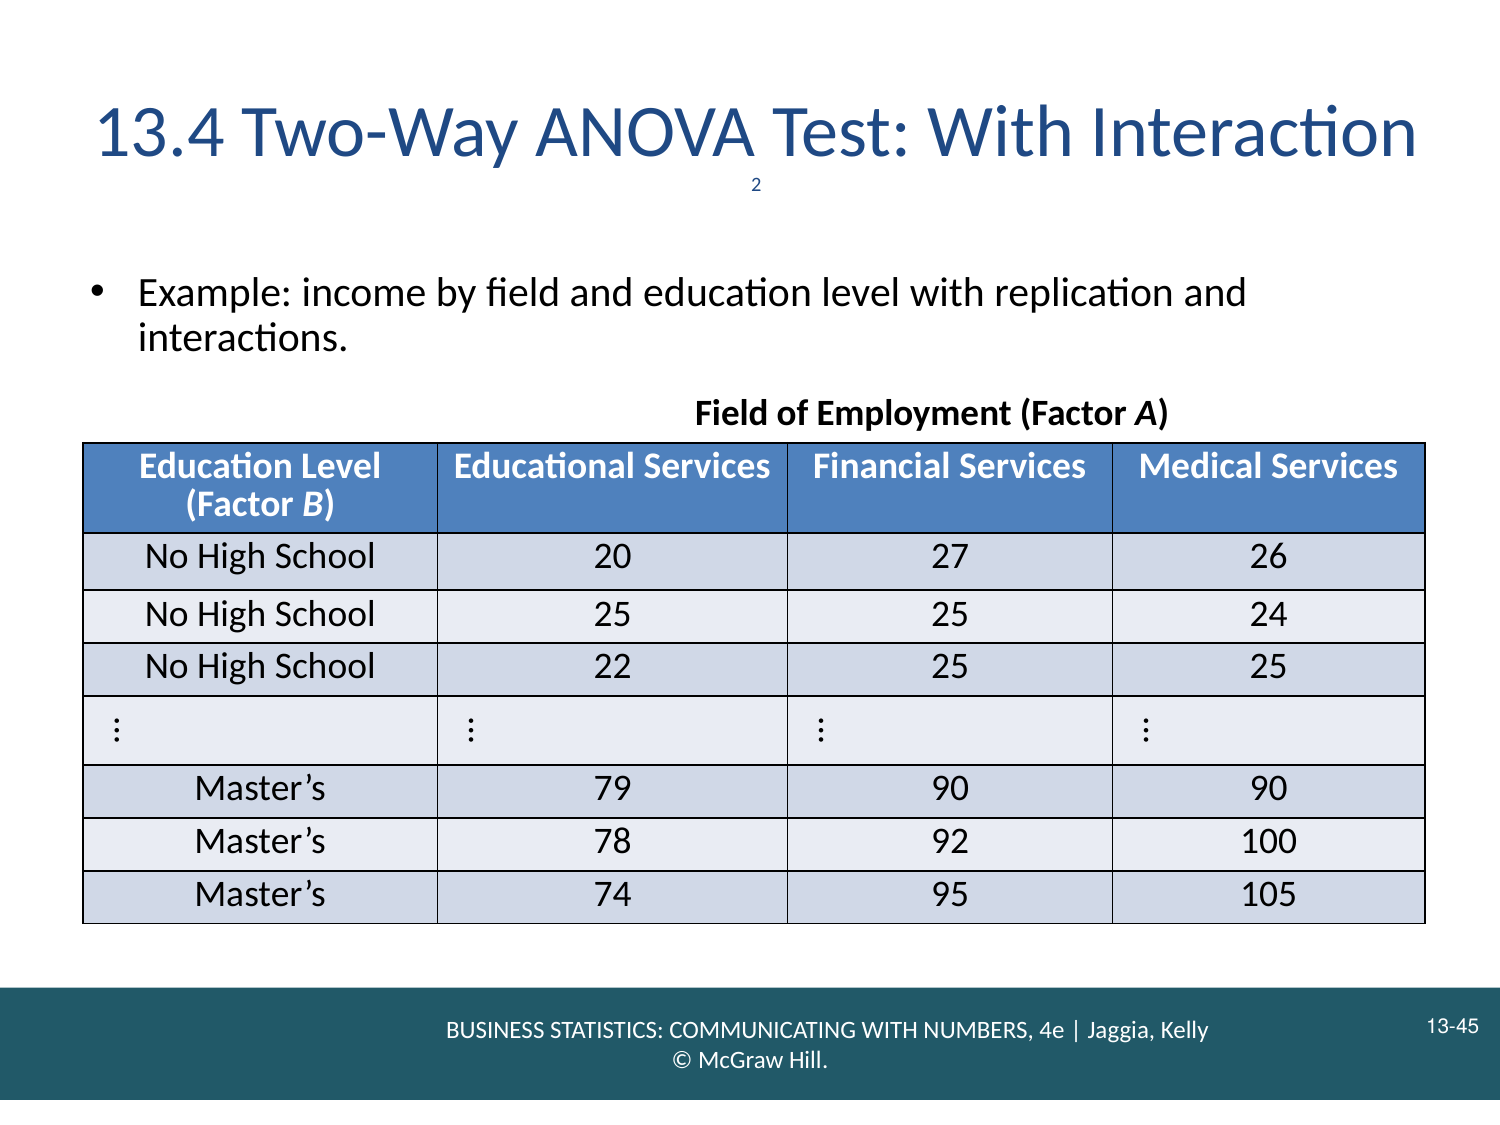

# 13.4 Two-Way ANOVA Test: With Interaction 2
Example: income by field and education level with replication and interactions.
Field of Employment (Factor A)
| Education Level (Factor B) | Educational Services | Financial Services | Medical Services |
| --- | --- | --- | --- |
| No High School | 20 | 27 | 26 |
| No High School | 25 | 25 | 24 |
| No High School | 22 | 25 | 25 |
| … | … | … | … |
| Master’s | 79 | 90 | 90 |
| Master’s | 78 | 92 | 100 |
| Master’s | 74 | 95 | 105 |